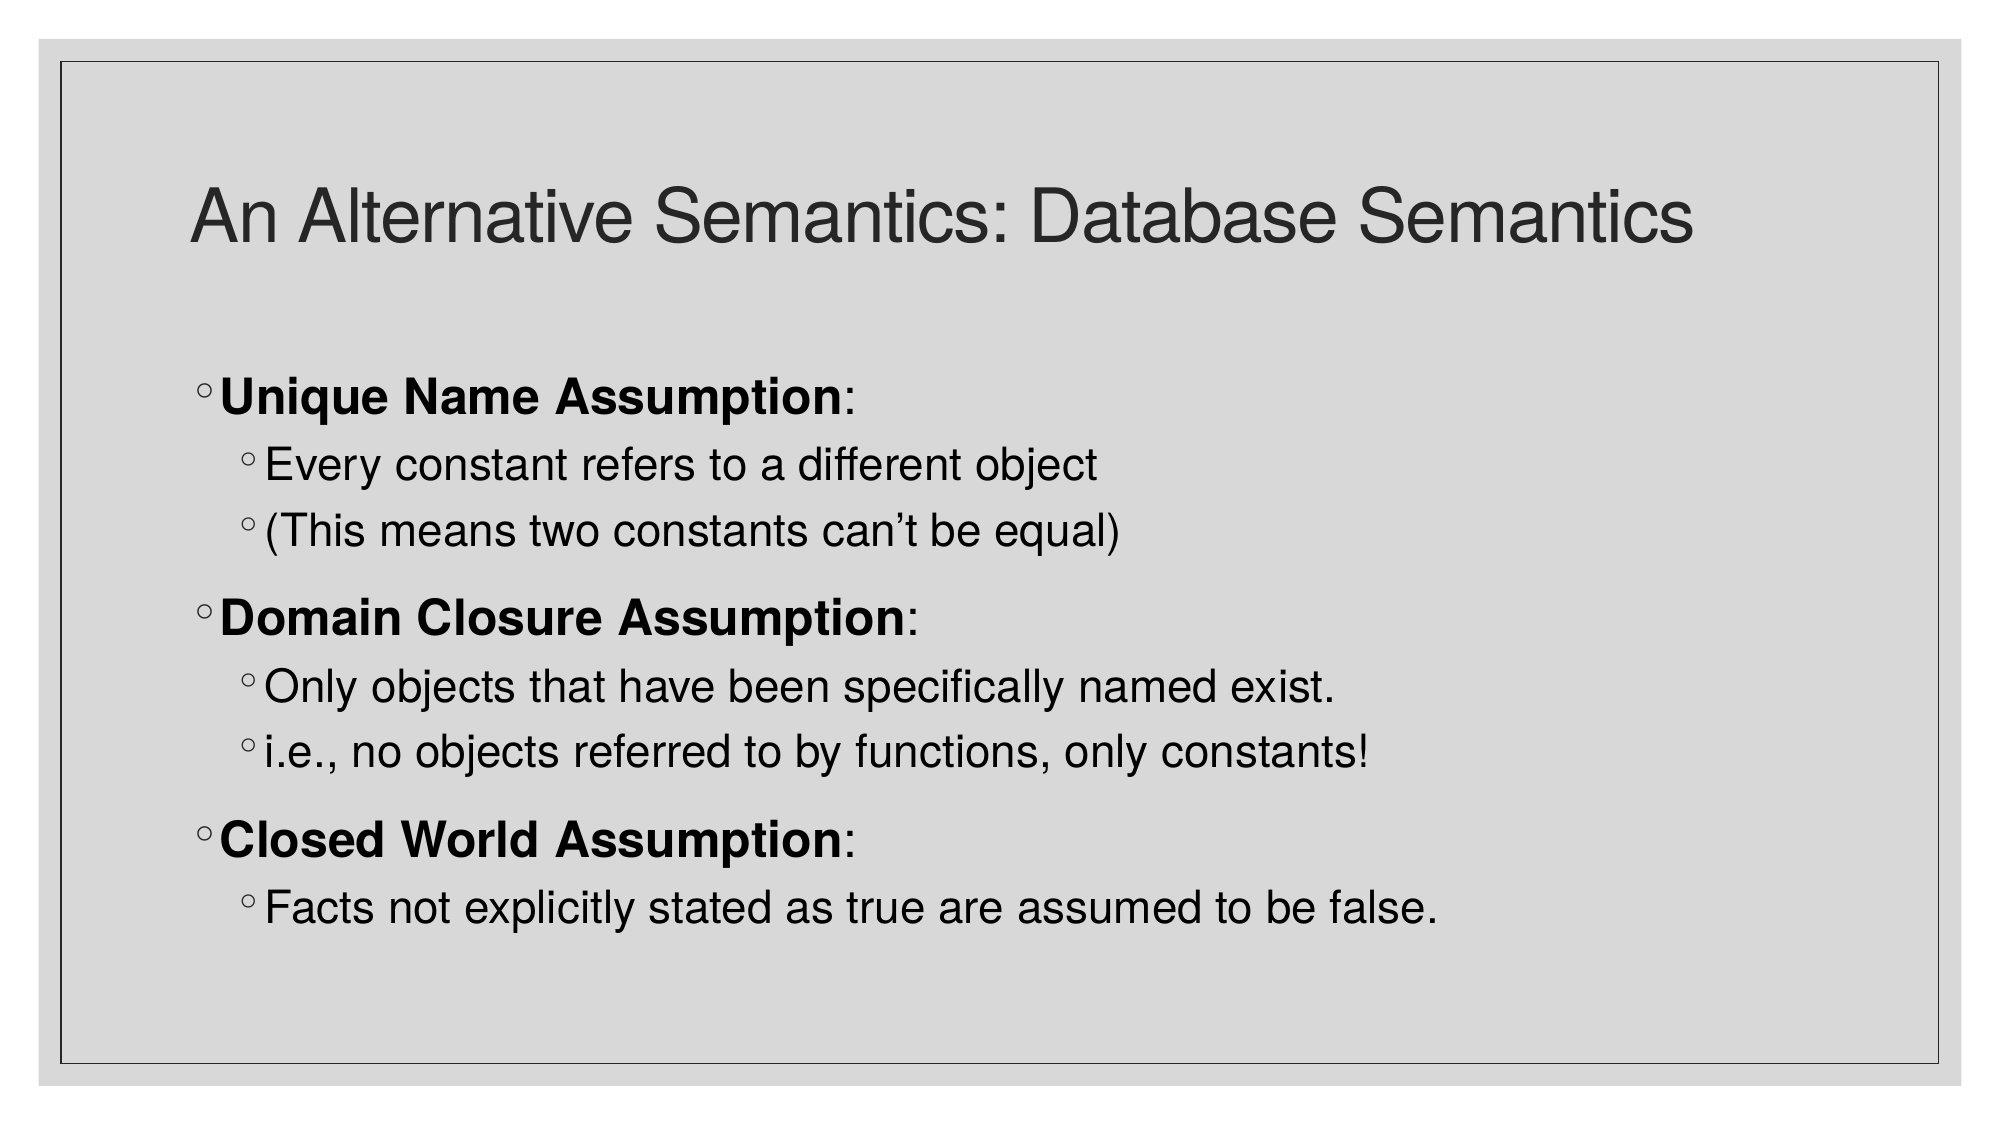

# An Alternative Semantics: Database Semantics
Unique Name Assumption:
Every constant refers to a different object
(This means two constants can’t be equal)
Domain Closure Assumption:
Only objects that have been specifically named exist.
i.e., no objects referred to by functions, only constants!
Closed World Assumption:
Facts not explicitly stated as true are assumed to be false.